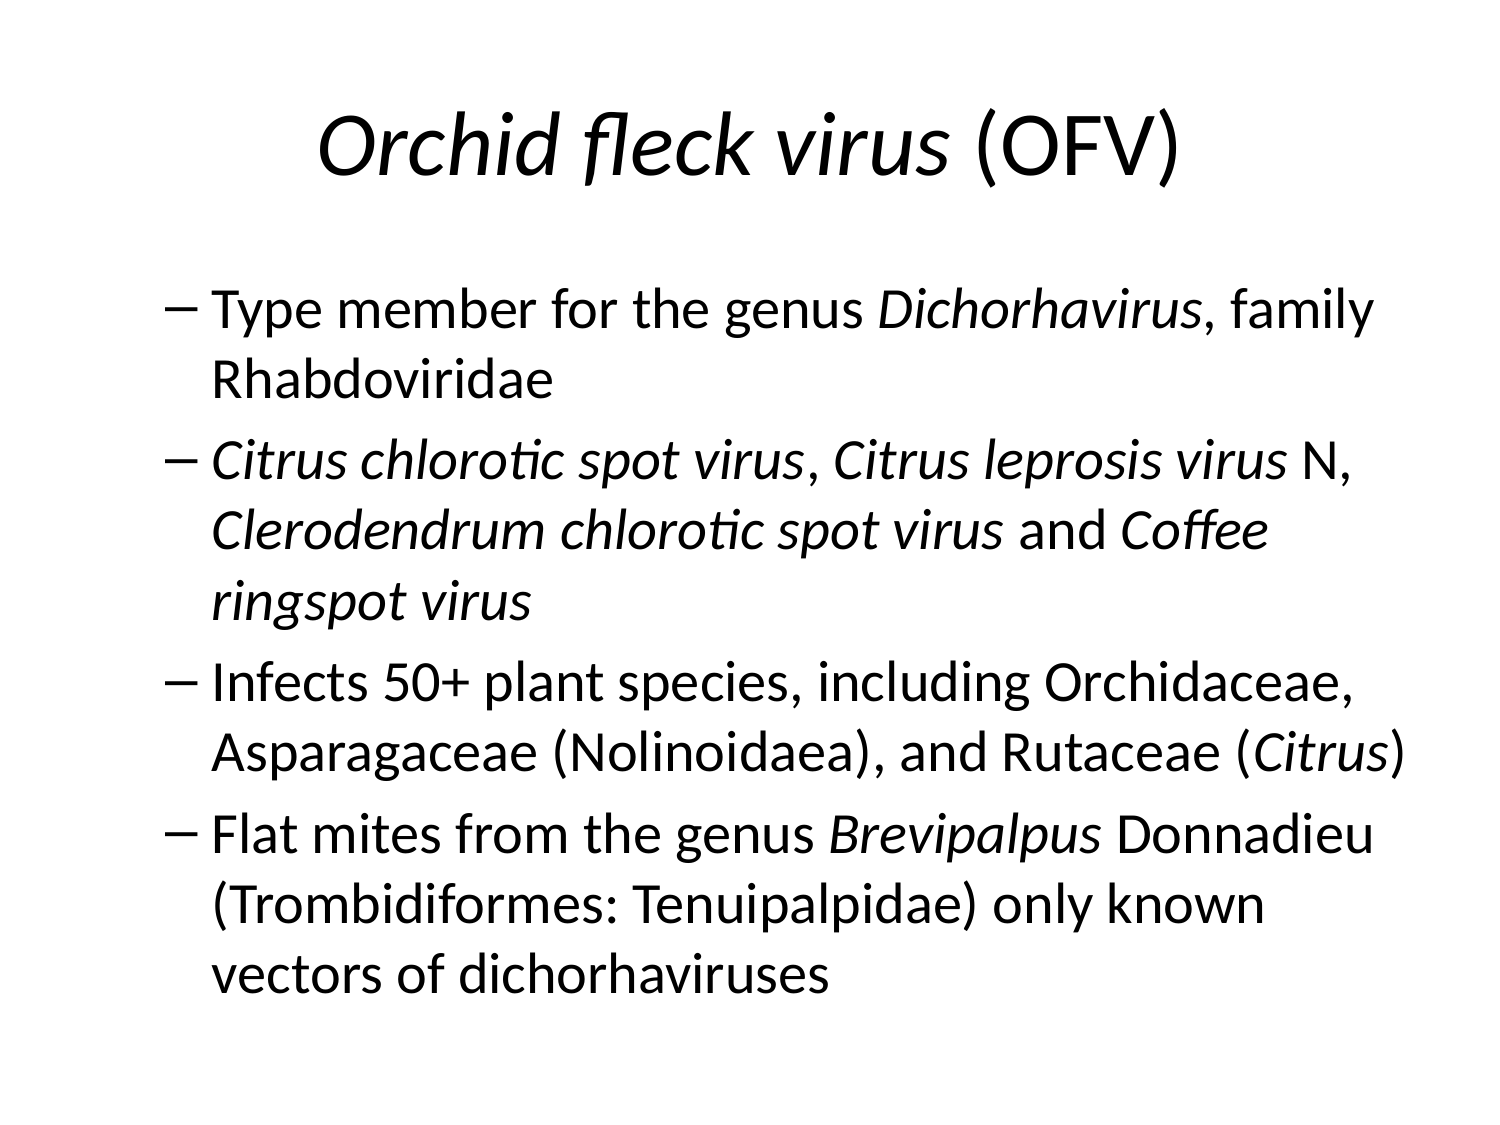

# Orchid fleck virus (OFV)
Type member for the genus Dichorhavirus, family Rhabdoviridae
Citrus chlorotic spot virus, Citrus leprosis virus N, Clerodendrum chlorotic spot virus and Coffee ringspot virus
Infects 50+ plant species, including Orchidaceae, Asparagaceae (Nolinoidaea), and Rutaceae (Citrus)
Flat mites from the genus Brevipalpus Donnadieu (Trombidiformes: Tenuipalpidae) only known vectors of dichorhaviruses